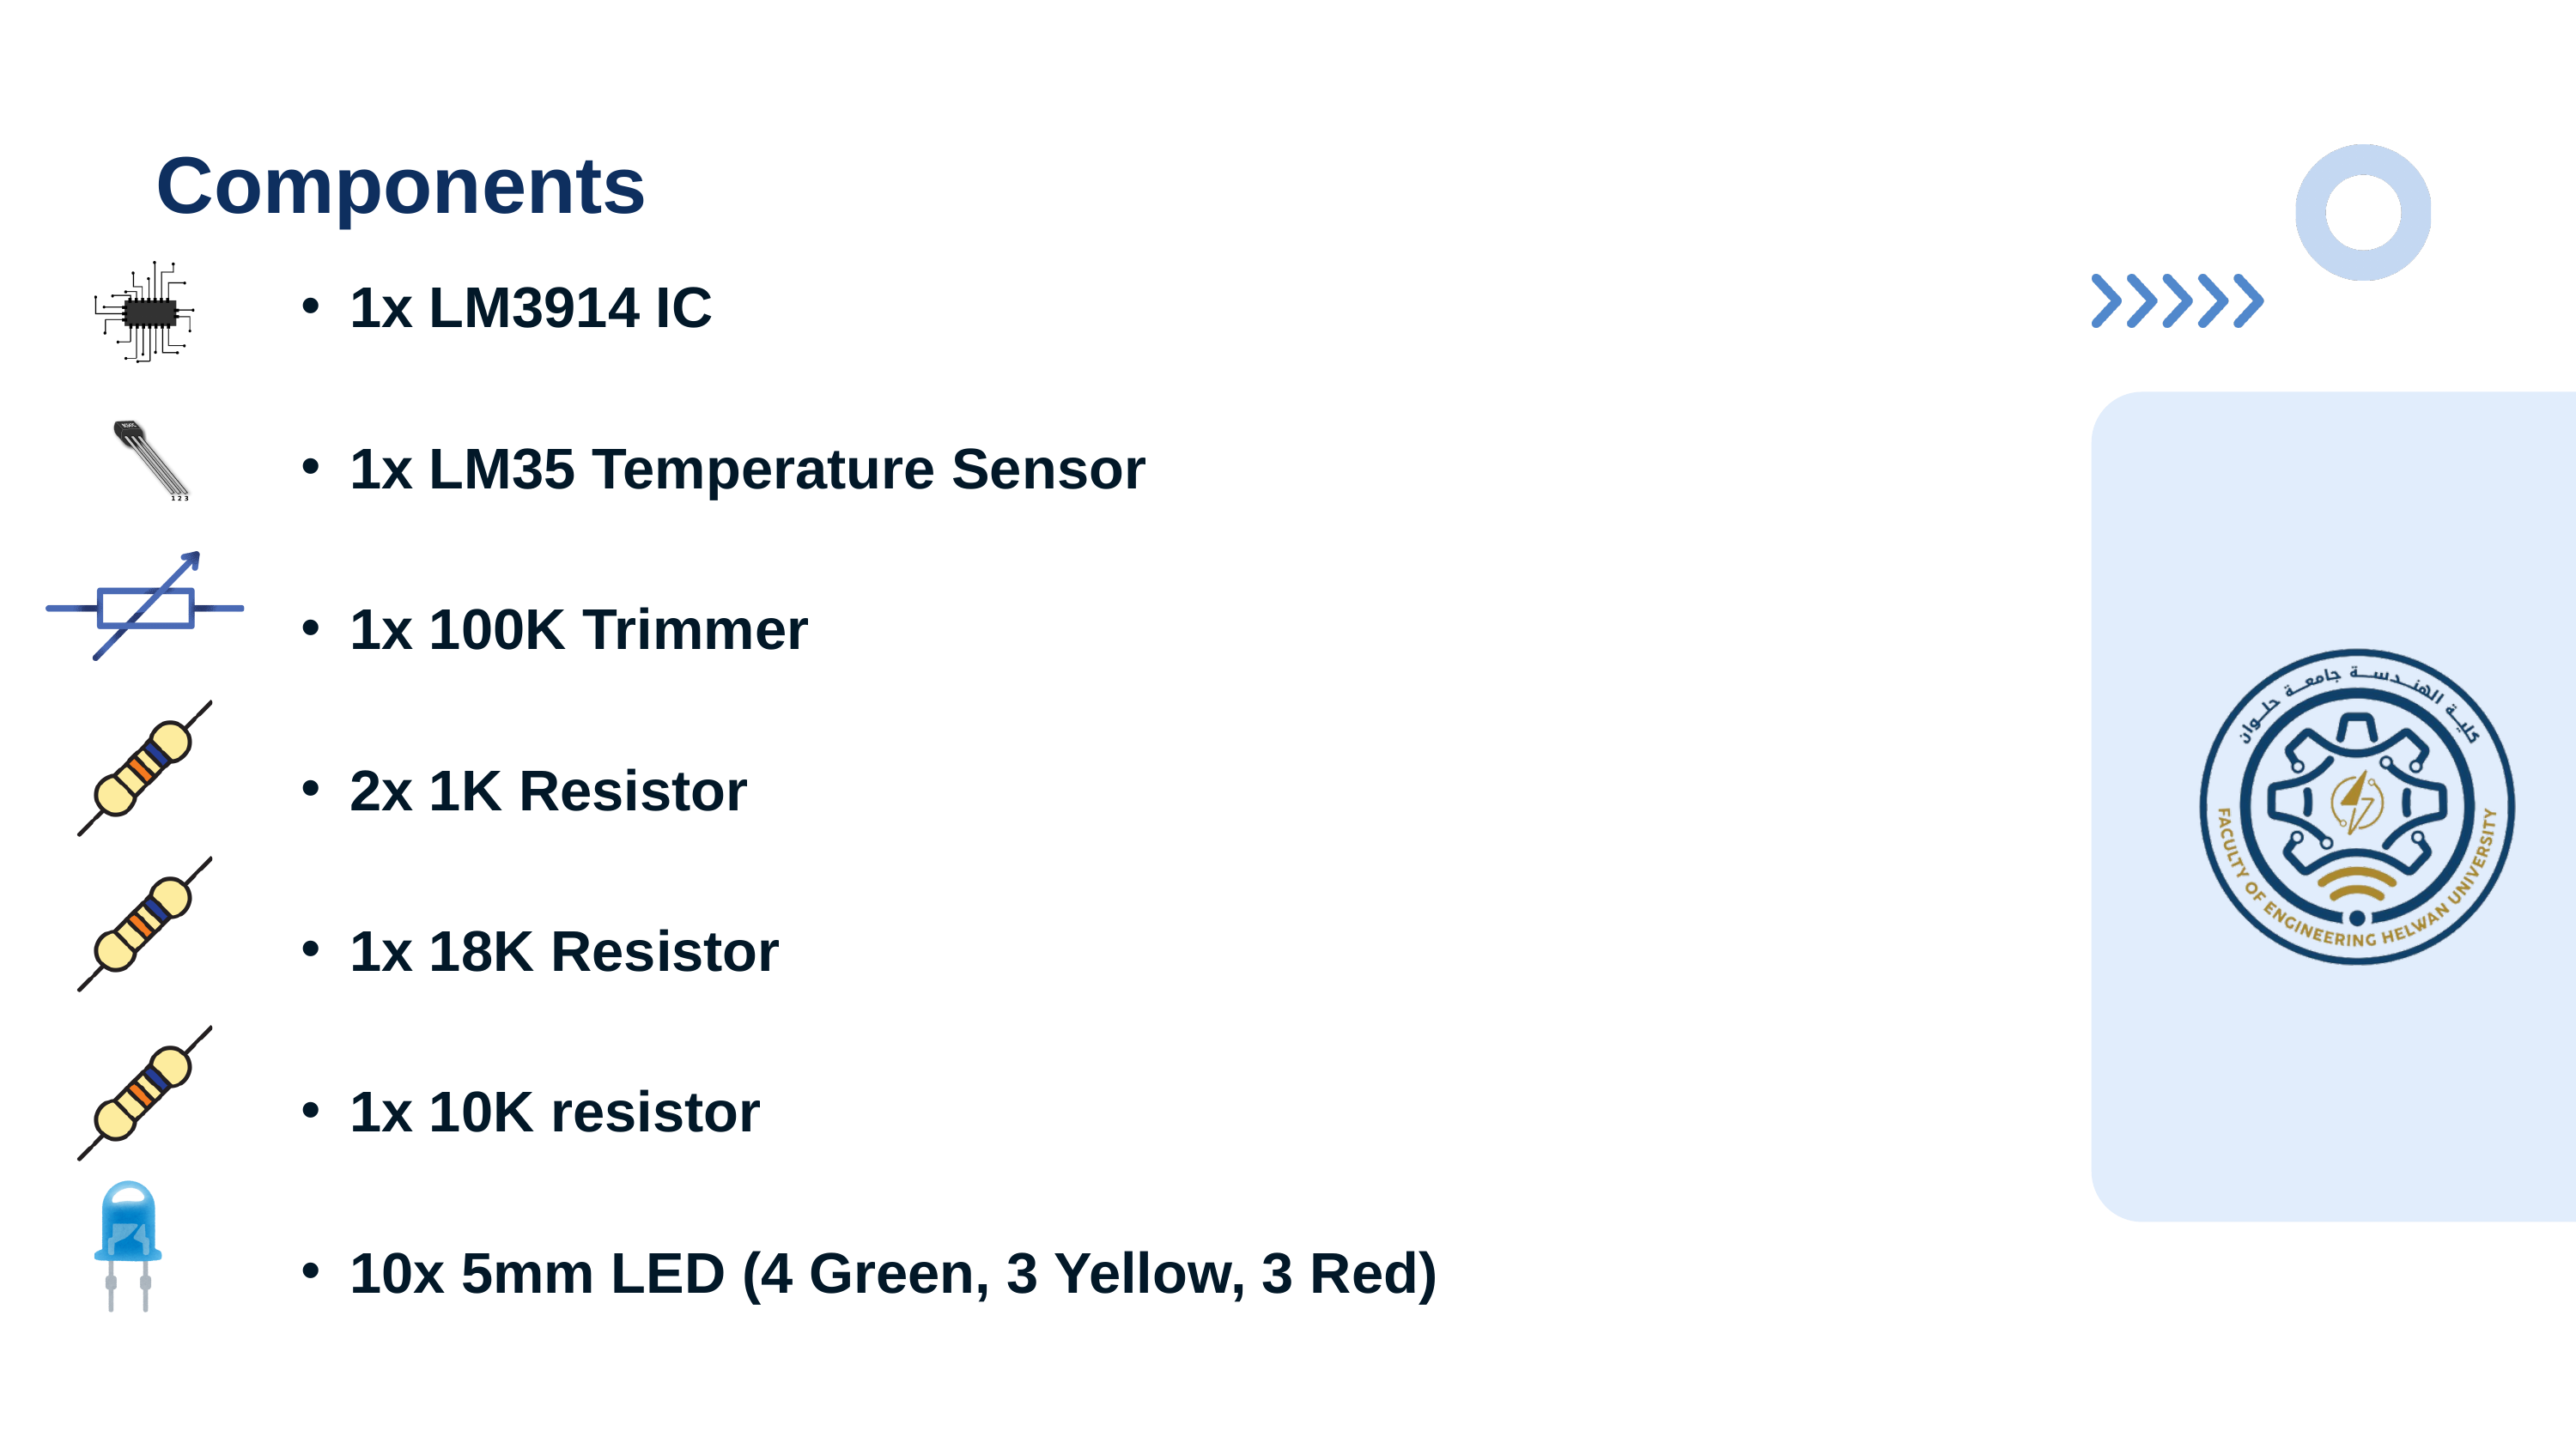

Components

1x LM3914 IC

1x LM35 Temperature Sensor

1x 100K Trimmer

2x 1K Resistor

1x 18K Resistor

1x 10K resistor

10x 5mm LED (4 Green, 3 Yellow, 3 Red)